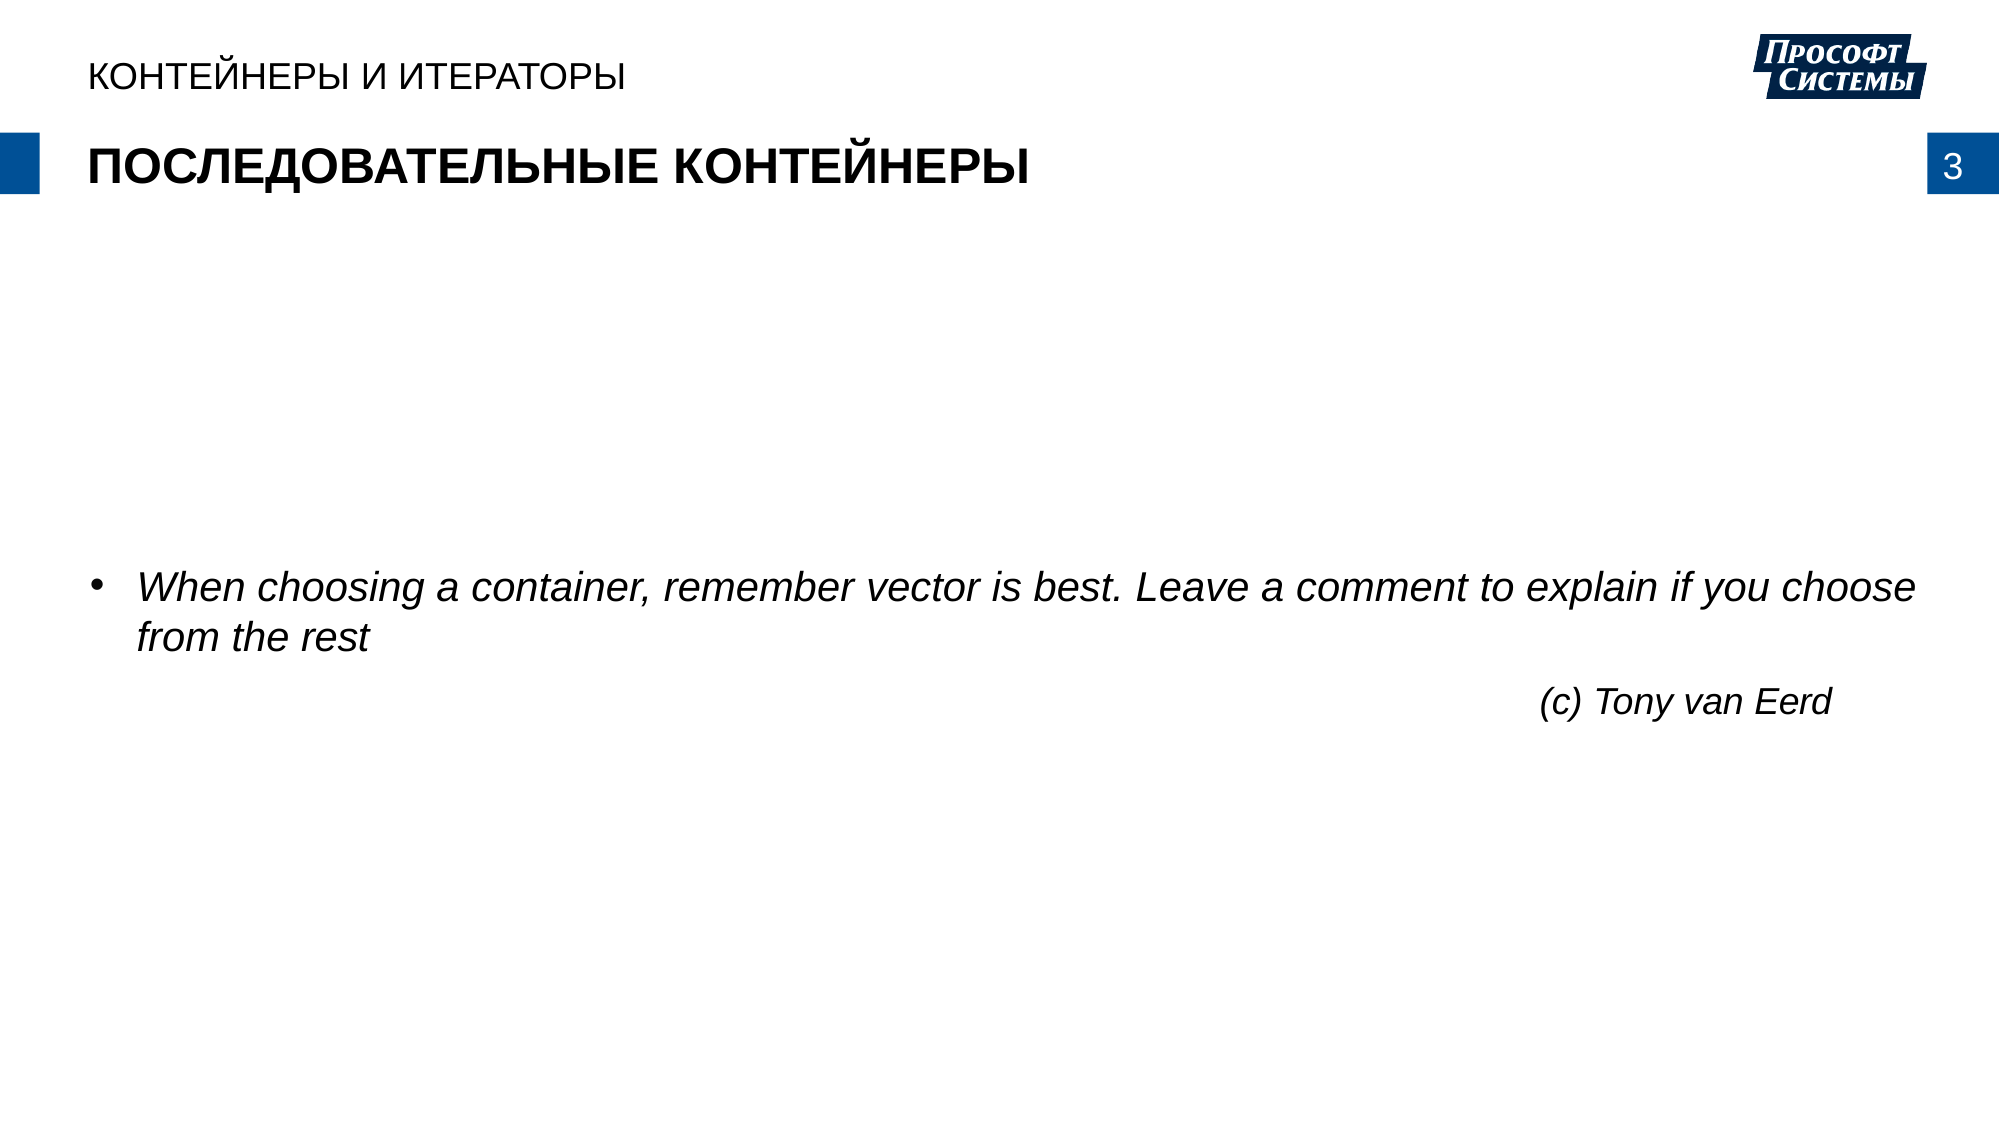

КОНТЕЙНЕРЫ И ИТЕРАТОРЫ
# ПОСЛЕДОВАТЕЛЬНЫЕ КОНТЕЙНЕРЫ

When choosing a container, remember vector is best. Leave a comment to explain if you choose from the rest
(c) Tony van Eerd